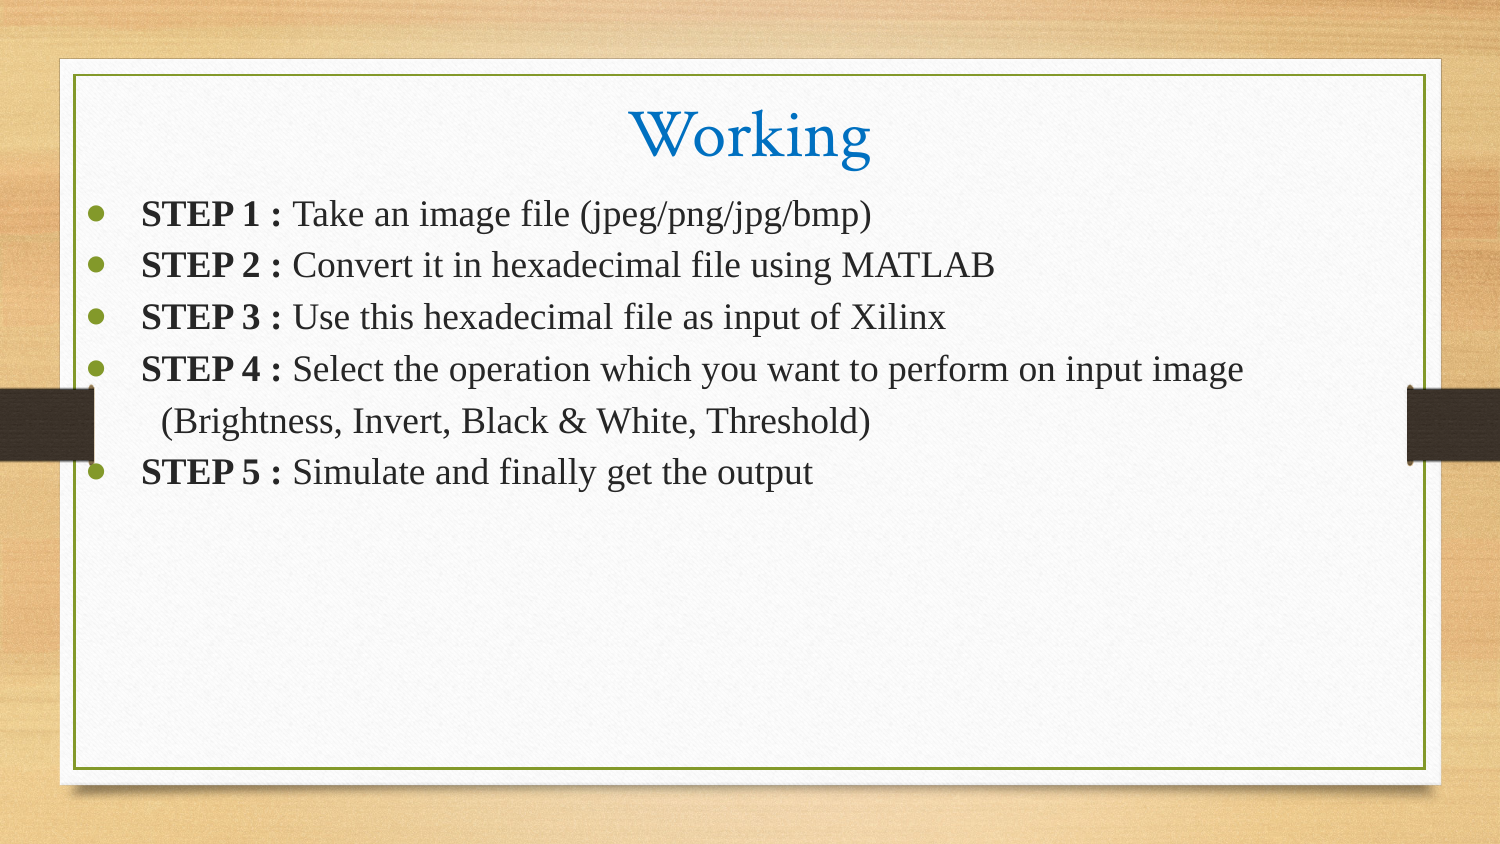

# Working
STEP 1 : Take an image file (jpeg/png/jpg/bmp)
STEP 2 : Convert it in hexadecimal file using MATLAB
STEP 3 : Use this hexadecimal file as input of Xilinx
STEP 4 : Select the operation which you want to perform on input image
        (Brightness, Invert, Black & White, Threshold)
STEP 5 : Simulate and finally get the output